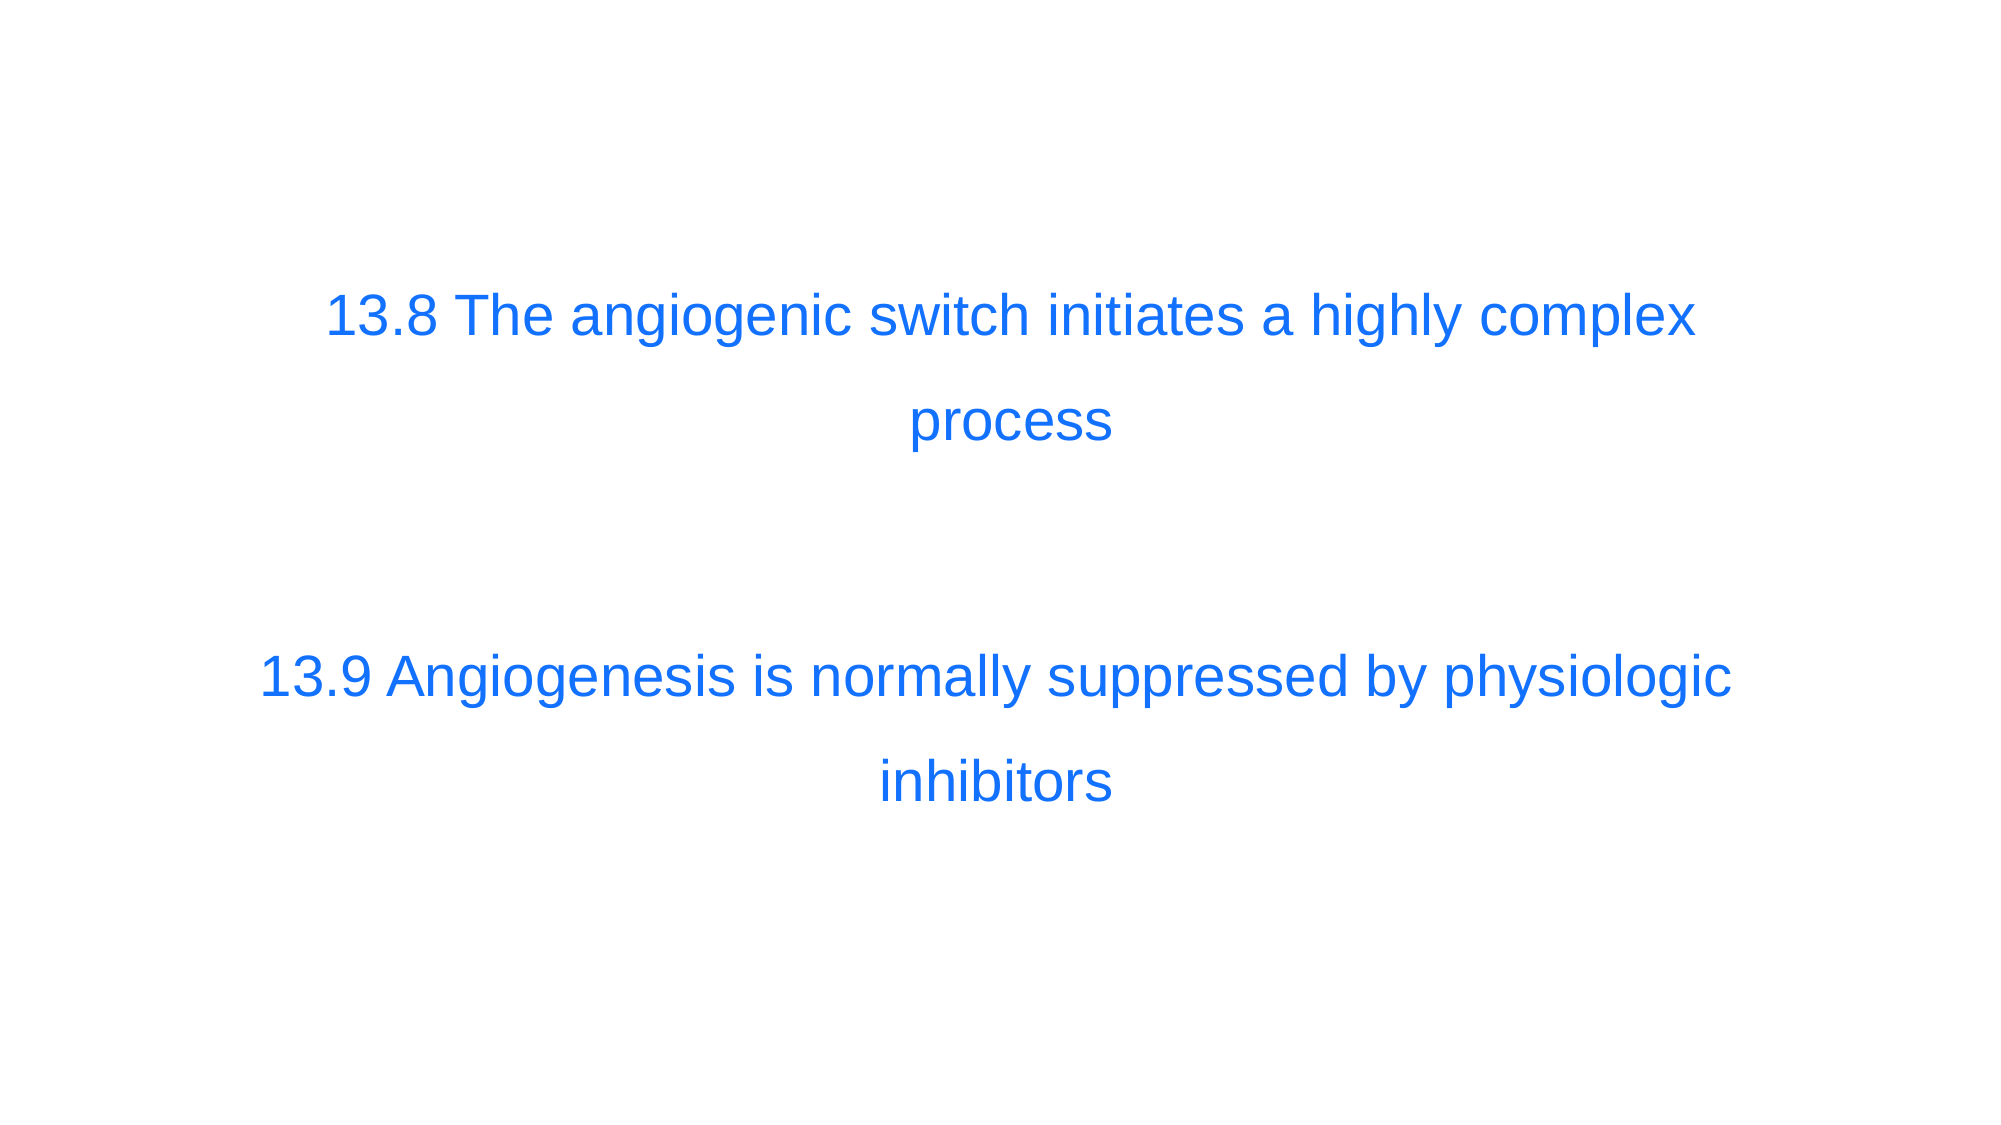

13.8 The angiogenic switch initiates a highly complex process
13.9 Angiogenesis is normally suppressed by physiologic inhibitors